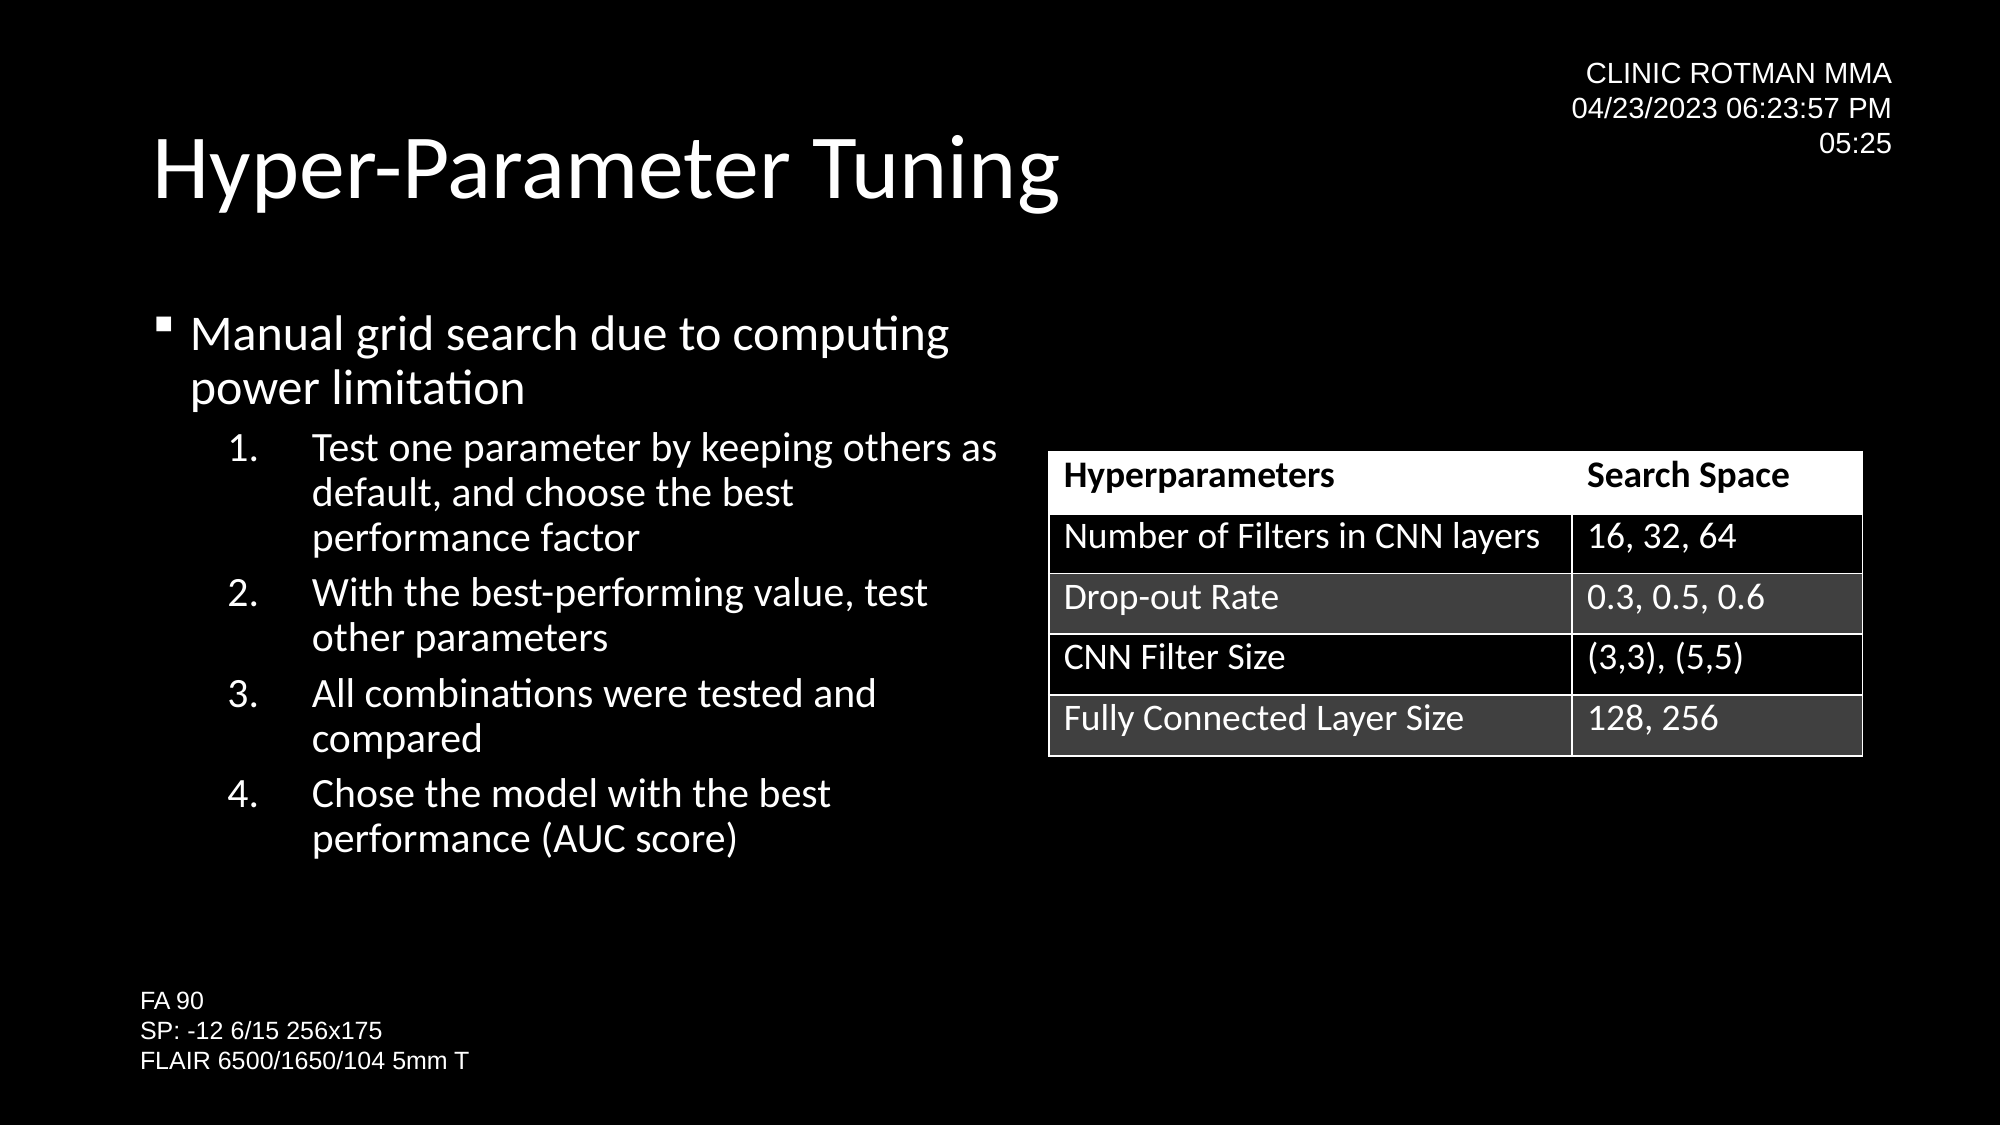

# Hyper-Parameter Tuning
Manual grid search due to computing power limitation
Test one parameter by keeping others as default, and choose the best performance factor
With the best-performing value, test other parameters
All combinations were tested and compared
Chose the model with the best performance (AUC score)

| Hyperparameters | Search Space |
| --- | --- |
| Number of Filters in CNN layers | 16, 32, 64 |
| Drop-out Rate | 0.3, 0.5, 0.6 |
| CNN Filter Size | (3,3), (5,5) |
| Fully Connected Layer Size | 128, 256 |